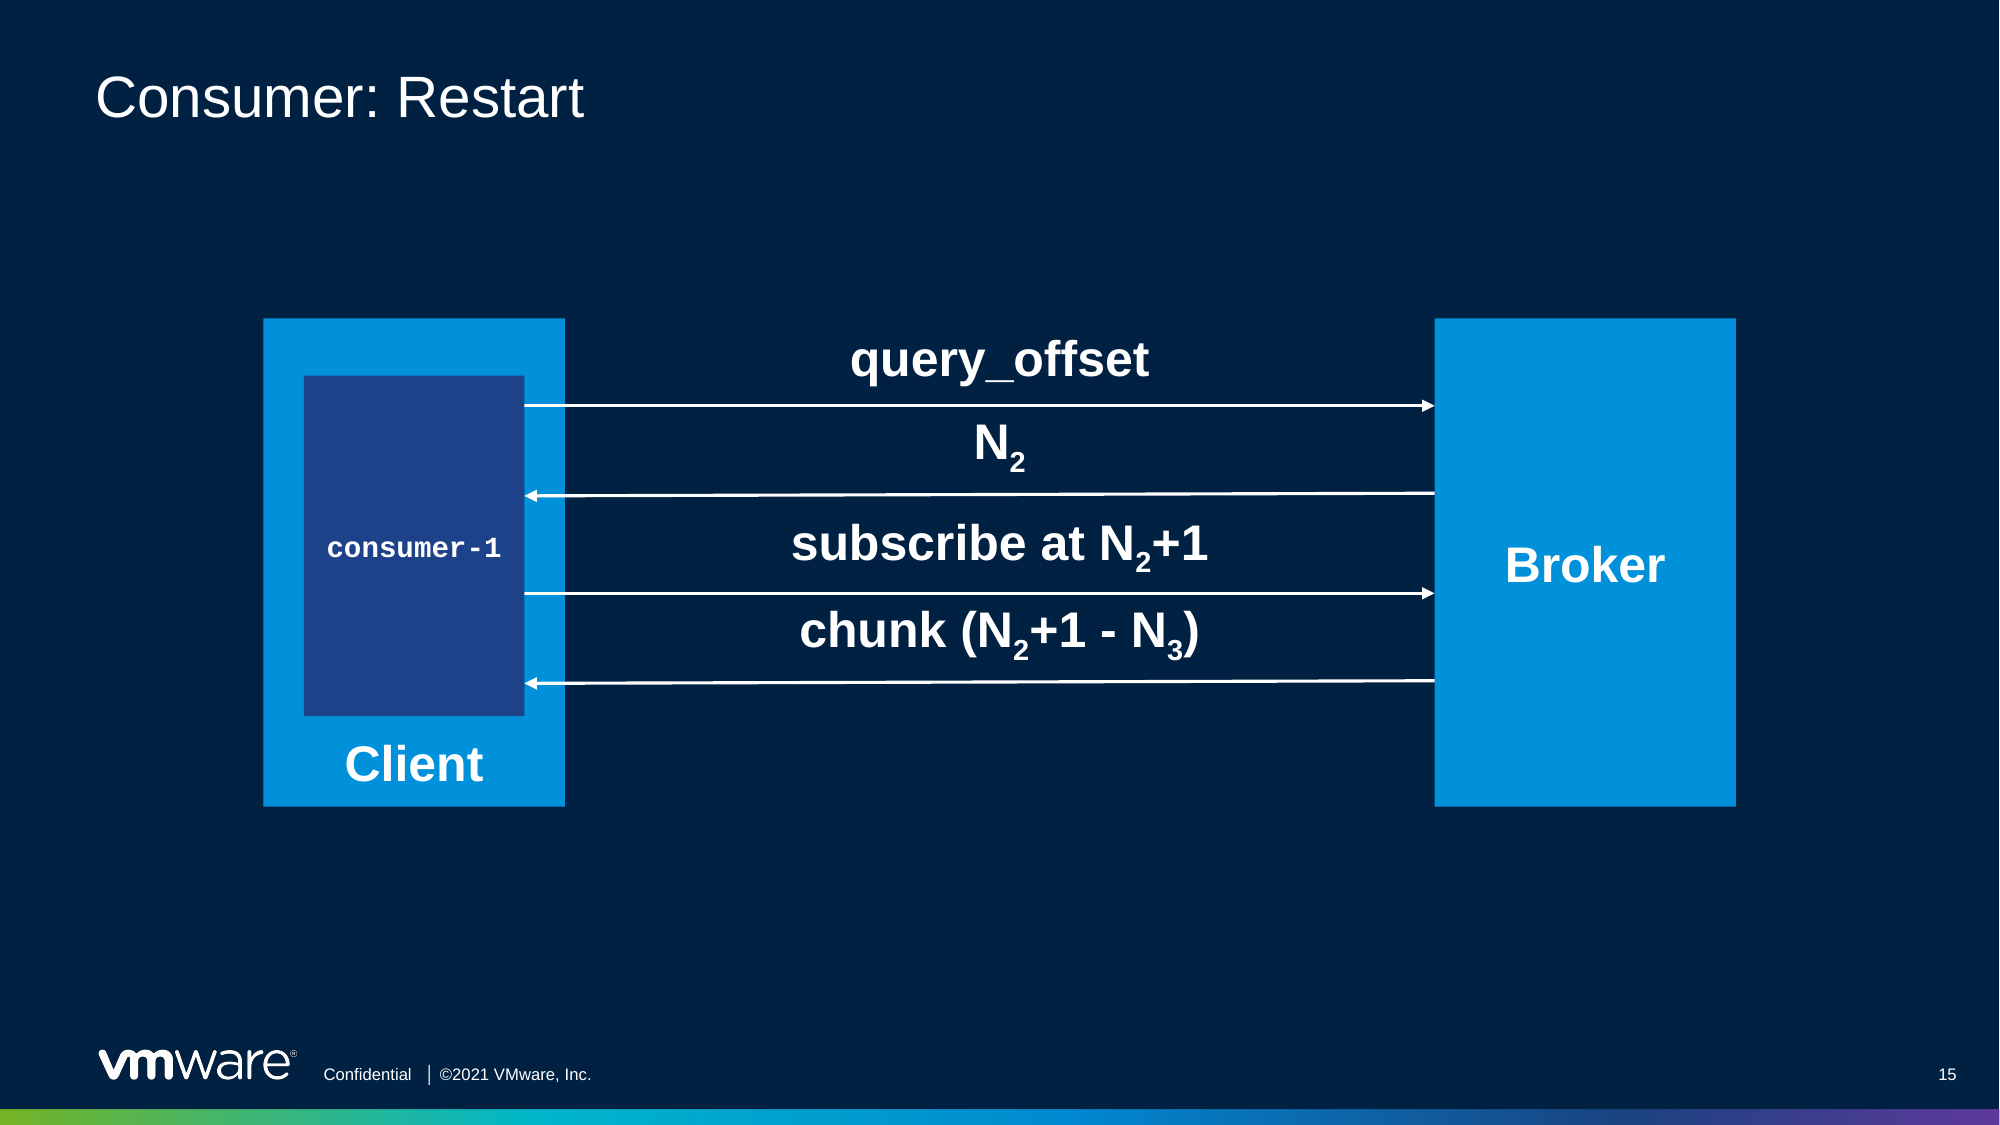

# Consumer: Restart

Client
Broker
query_offset
consumer-1
N2
subscribe at N2+1
chunk (N2+1 - N3)